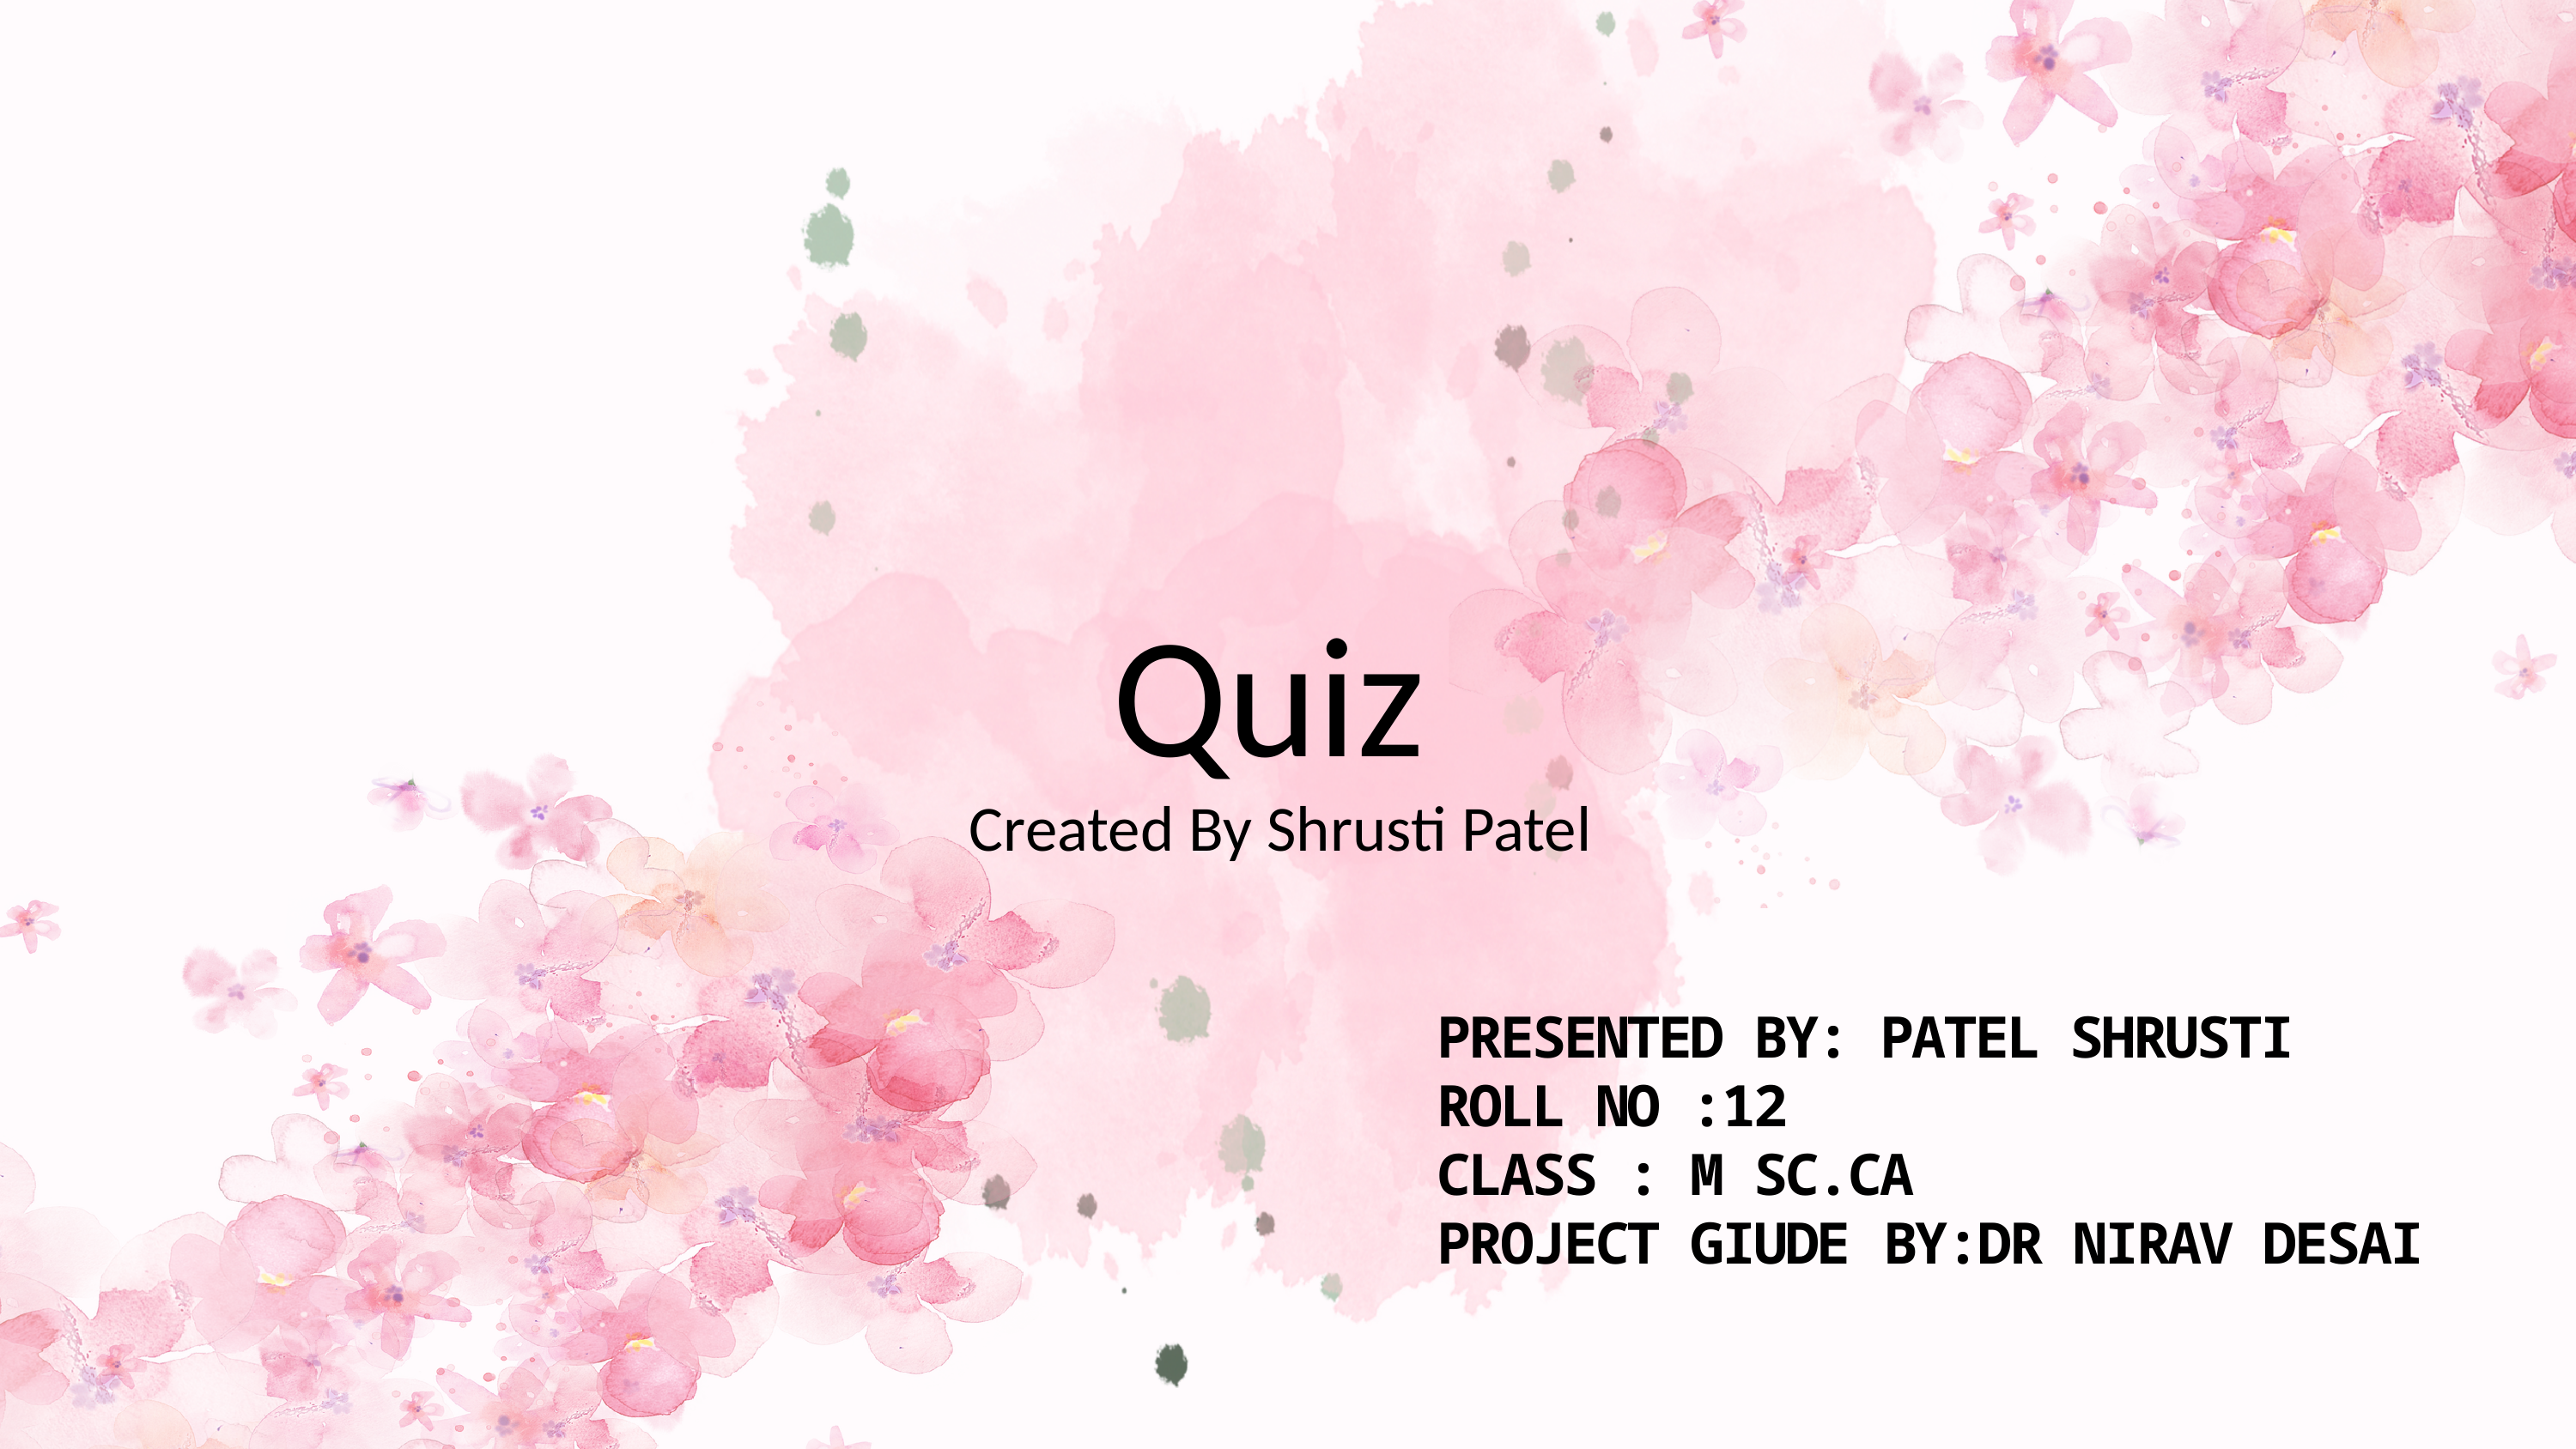

Quiz

Created By Shrusti Patel

PRESENTED BY: PATEL SHRUSTI
ROLL NO :12
CLASS : M SC.CA
PROJECT GIUDE BY:DR NIRAV DESAI